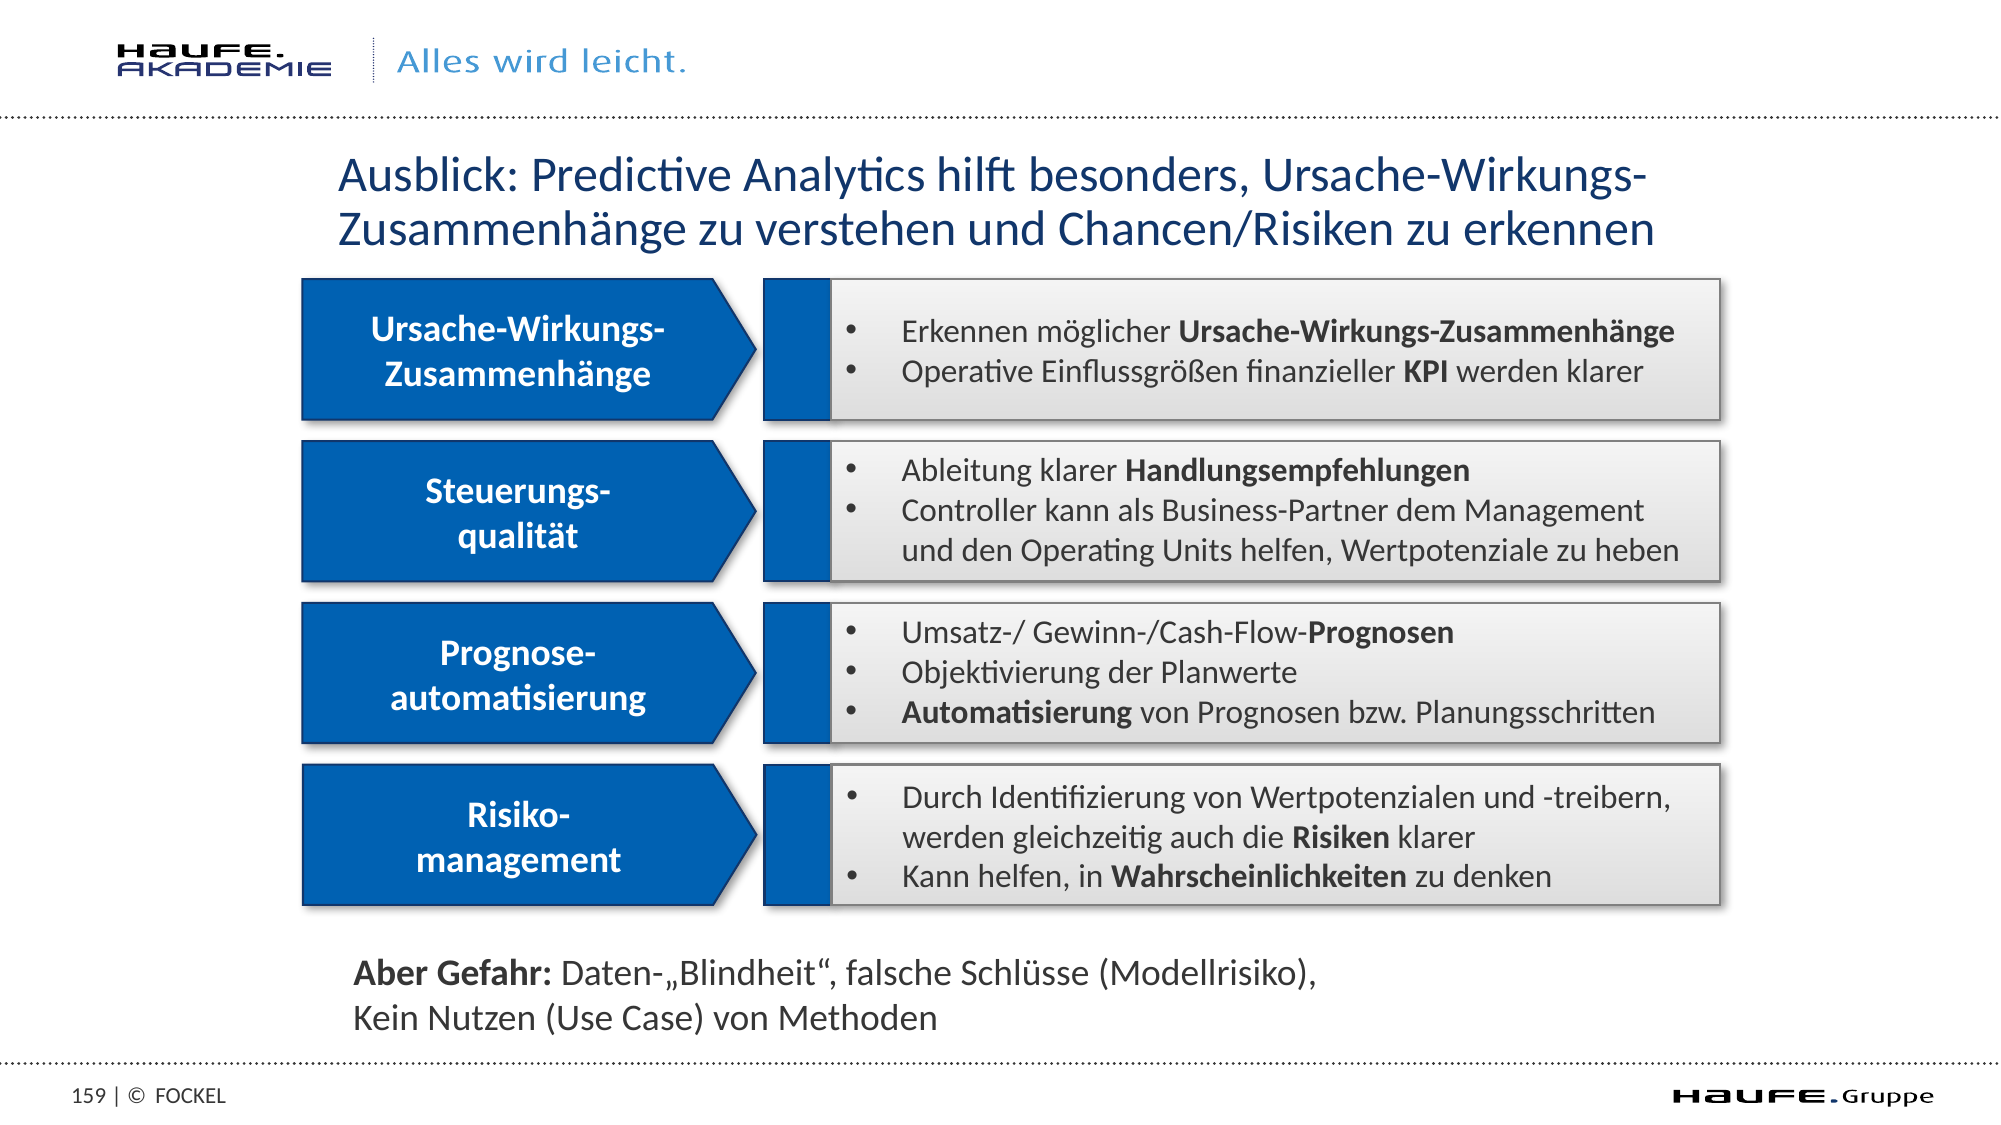

# Ausblick: Predictive Analytics hilft besonders, Ursache-Wirkungs-Zusammenhänge zu verstehen und Chancen/Risiken zu erkennen
Erkennen möglicher Ursache-Wirkungs-Zusammenhänge
Operative Einflussgrößen finanzieller KPI werden klarer

Ableitung klarer Handlungsempfehlungen
Controller kann als Business-Partner dem Management und den Operating Units helfen, Wertpotenziale zu heben

Umsatz-/ Gewinn-/Cash-Flow-Prognosen
Objektivierung der Planwerte
Automatisierung von Prognosen bzw. Planungsschritten

Durch Identifizierung von Wertpotenzialen und -treibern, werden gleichzeitig auch die Risiken klarer
Kann helfen, in Wahrscheinlichkeiten zu denken

Ursache-Wirkungs-
Zusammenhänge
Steuerungs-
qualität
Prognose-
automatisierung
Risiko-
management
Aber Gefahr: Daten-„Blindheit“, falsche Schlüsse (Modellrisiko),
Kein Nutzen (Use Case) von Methoden
159 | ©
Fockel